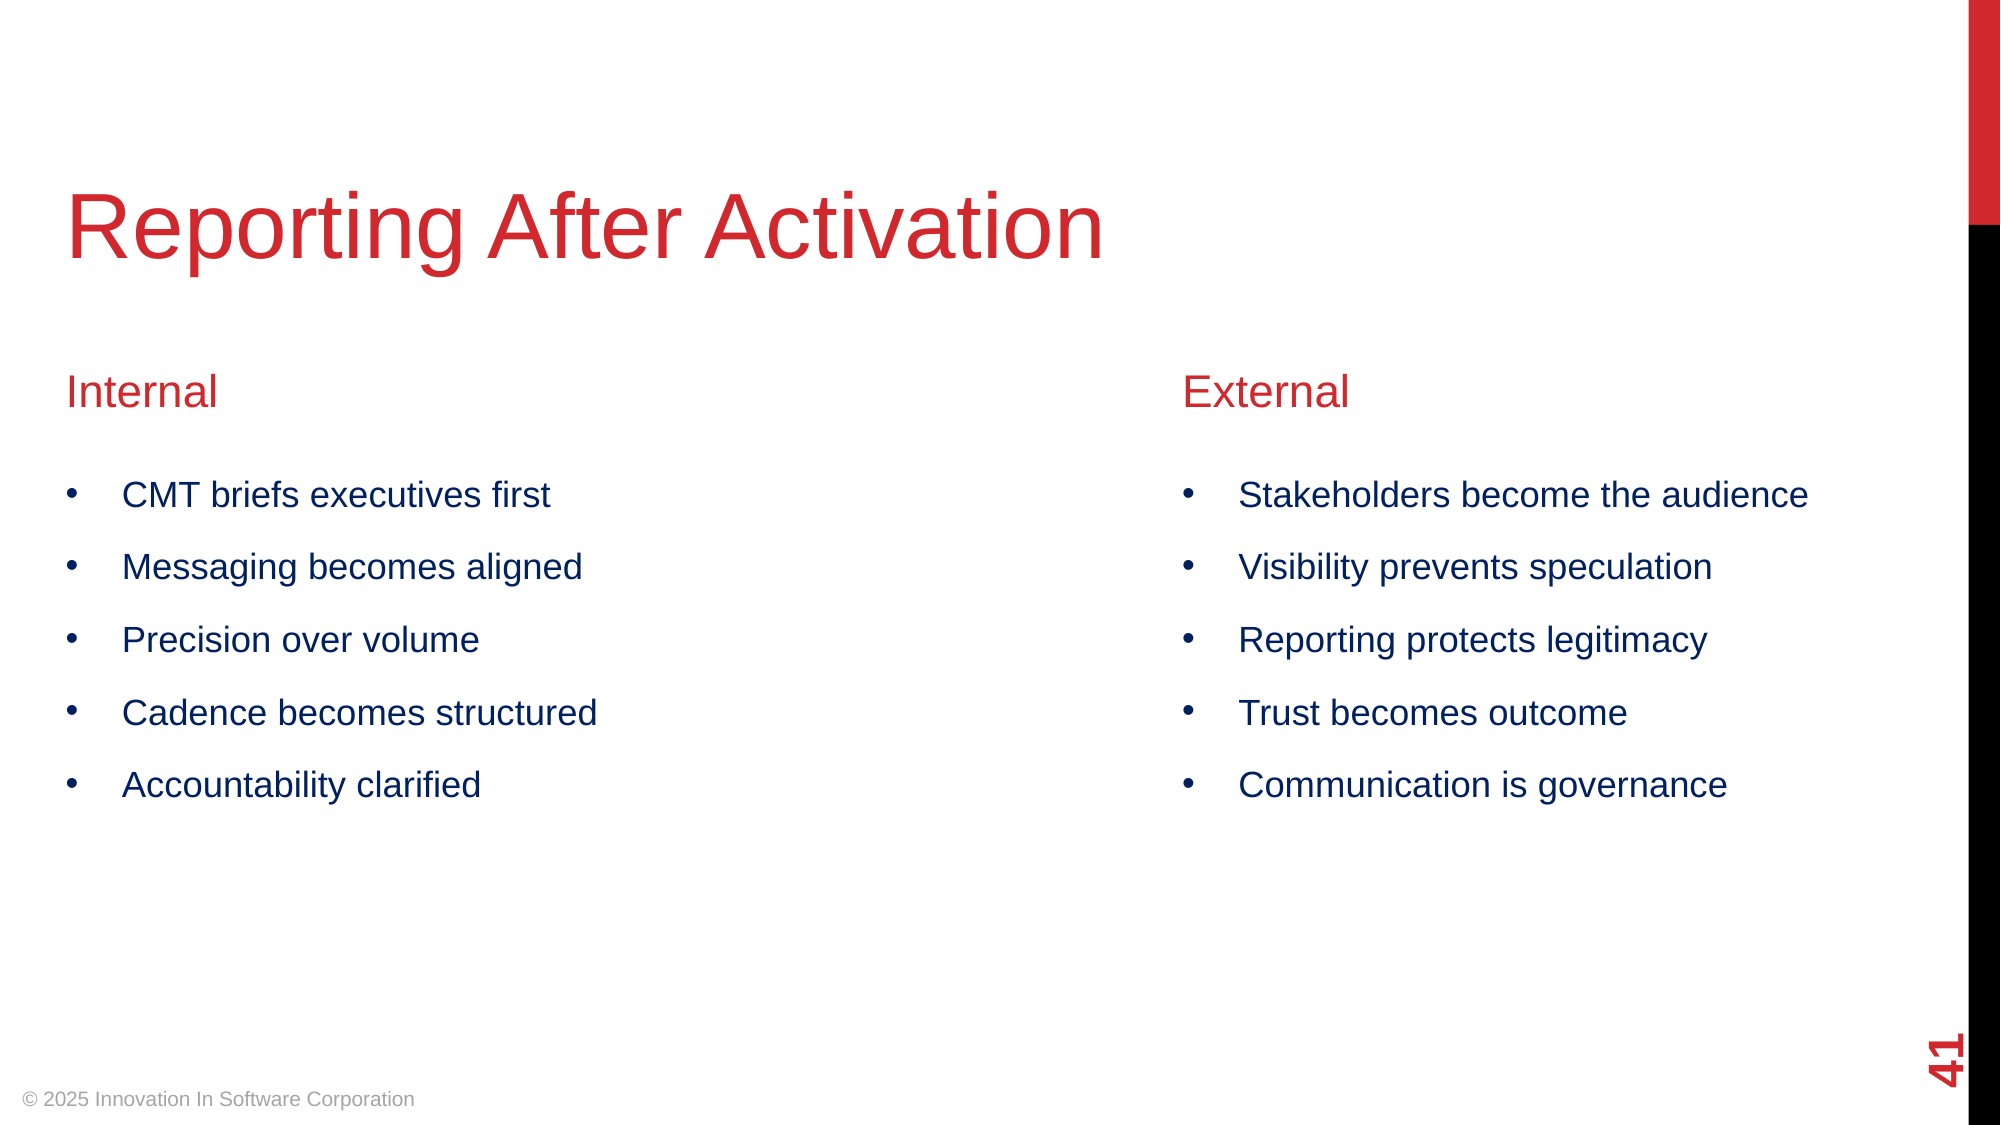

Reporting After Activation
Internal
External
CMT briefs executives first
Stakeholders become the audience
Messaging becomes aligned
Visibility prevents speculation
Precision over volume
Reporting protects legitimacy
Cadence becomes structured
Trust becomes outcome
Accountability clarified
Communication is governance
41
© 2025 Innovation In Software Corporation